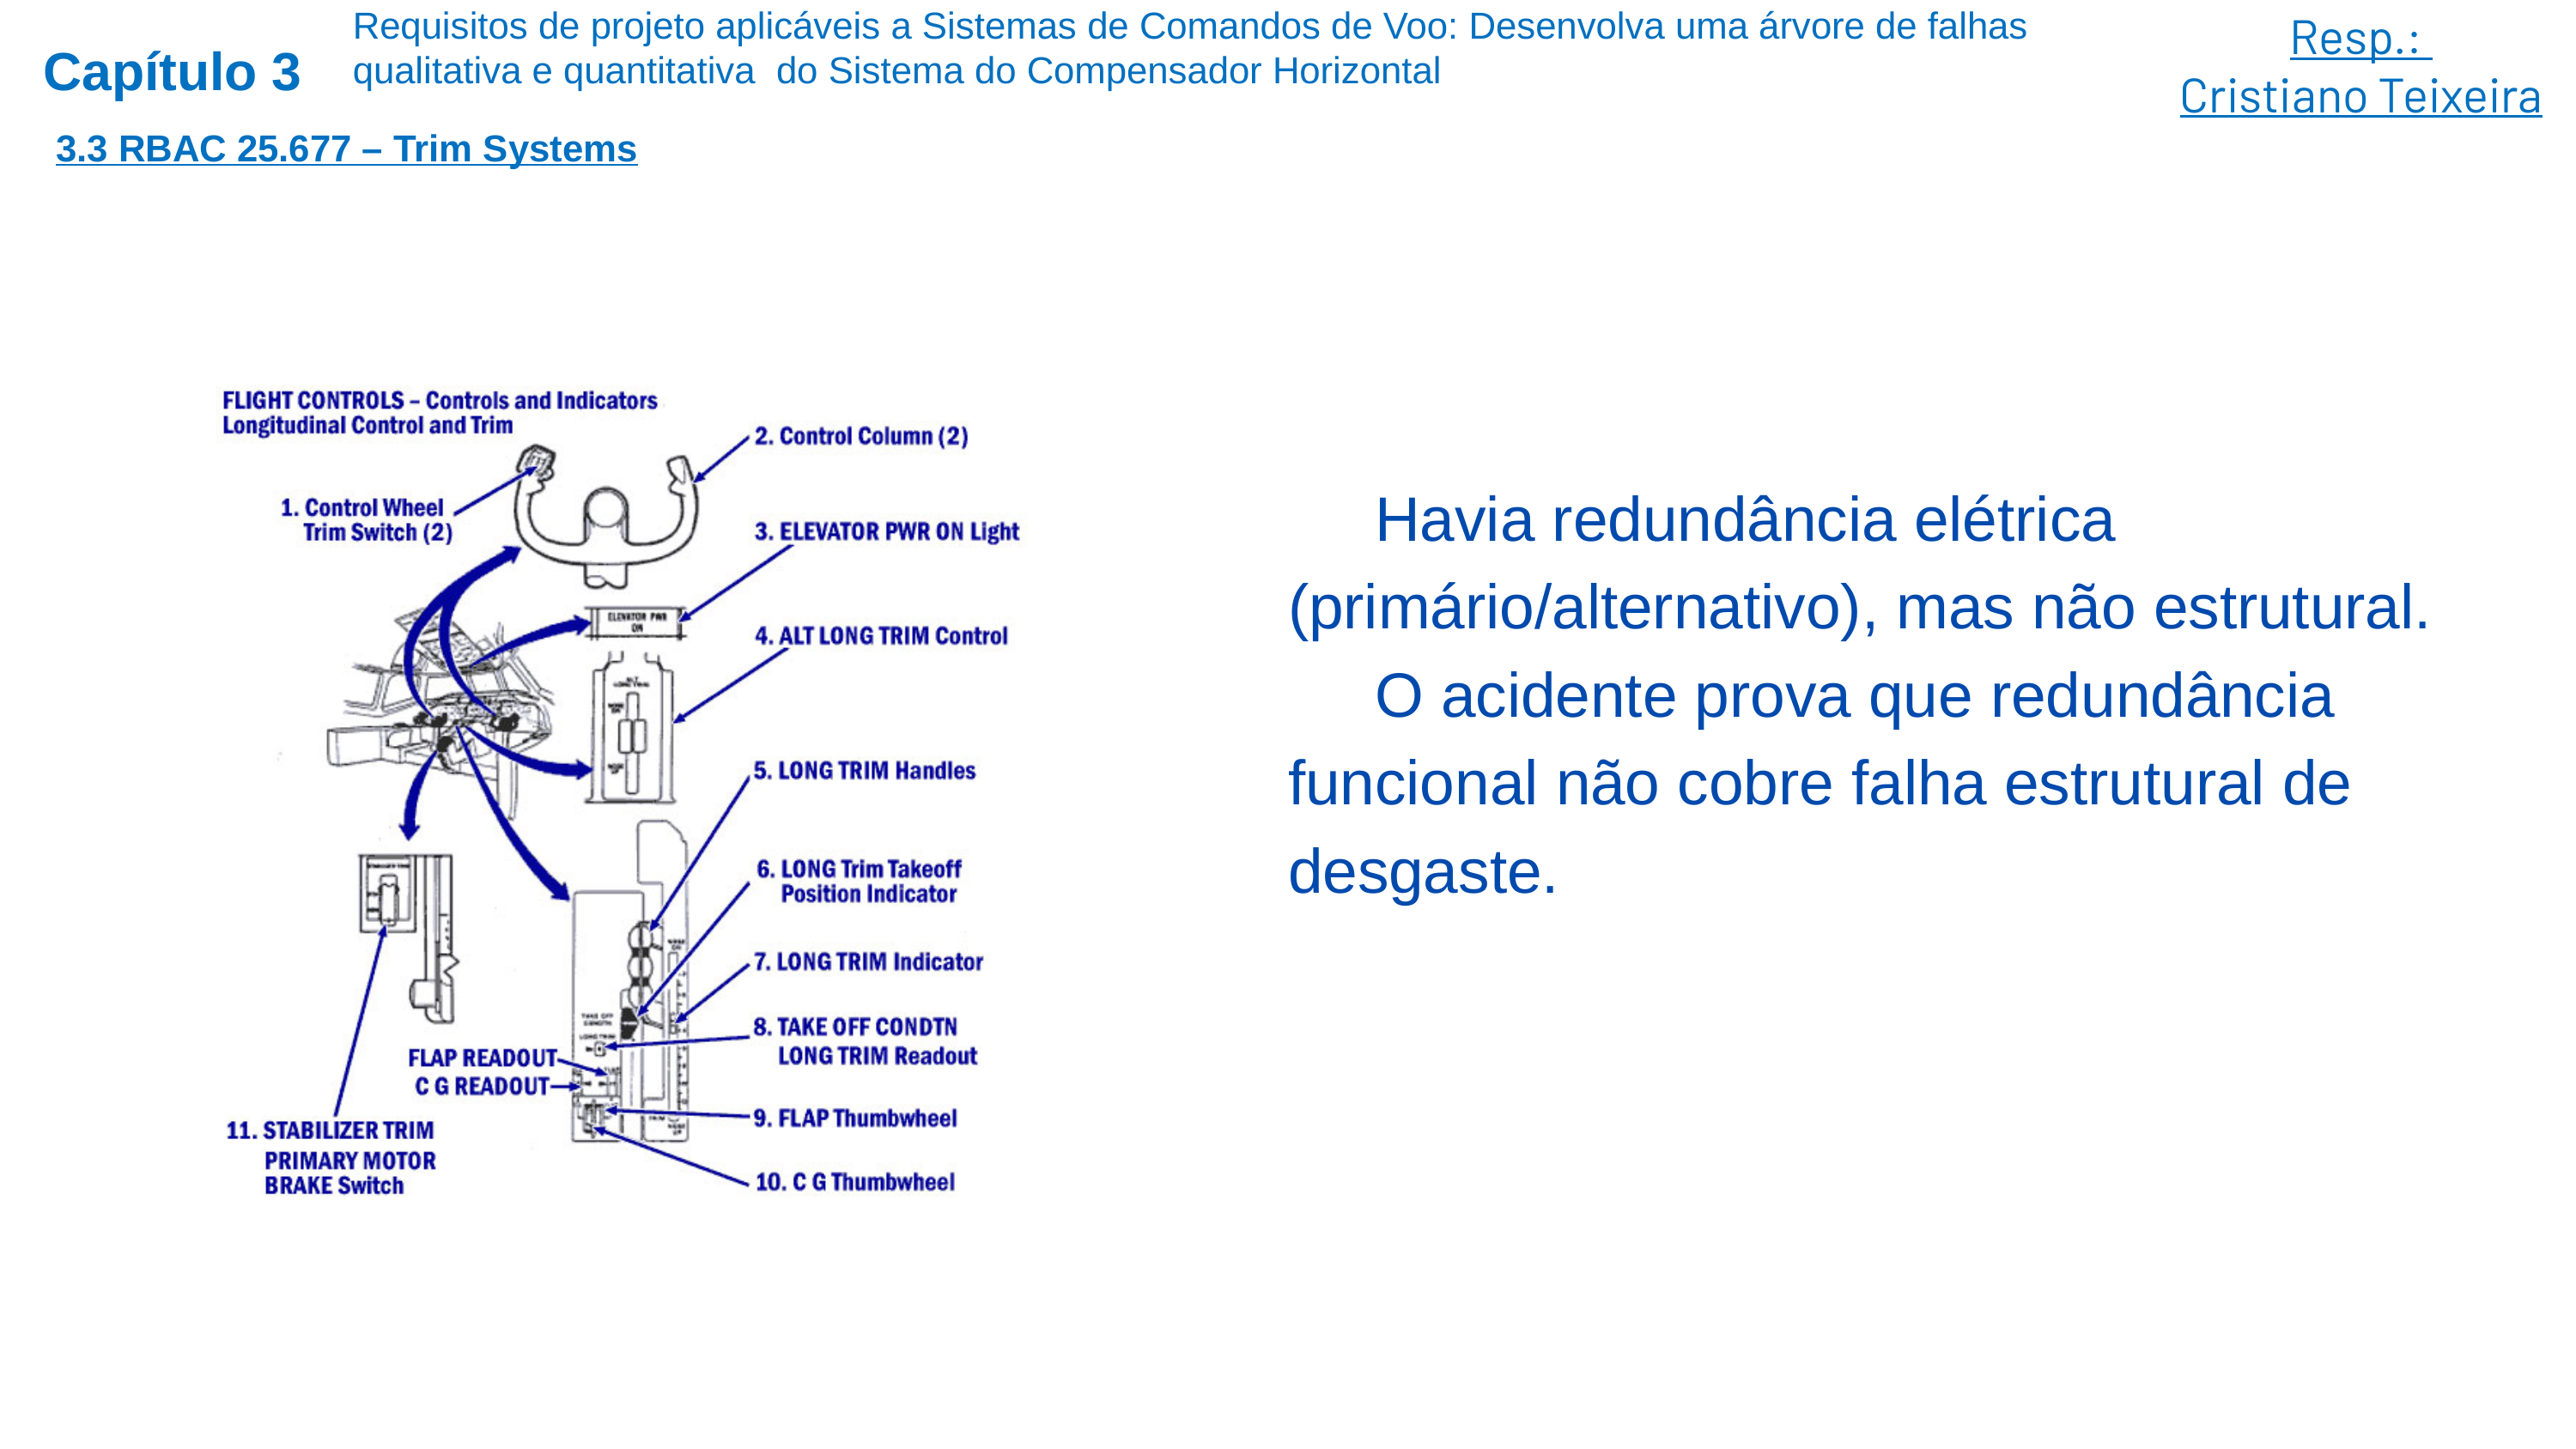

Requisitos de projeto aplicáveis a Sistemas de Comandos de Voo: Desenvolva uma árvore de falhas qualitativa e quantitativa  do Sistema do Compensador Horizontal
Resp.:
Cristiano Teixeira

Capítulo 3
3.3 RBAC 25.677 – Trim Systems

     Havia redundância elétrica (primário/alternativo), mas não estrutural.
     O acidente prova que redundância funcional não cobre falha estrutural de desgaste.